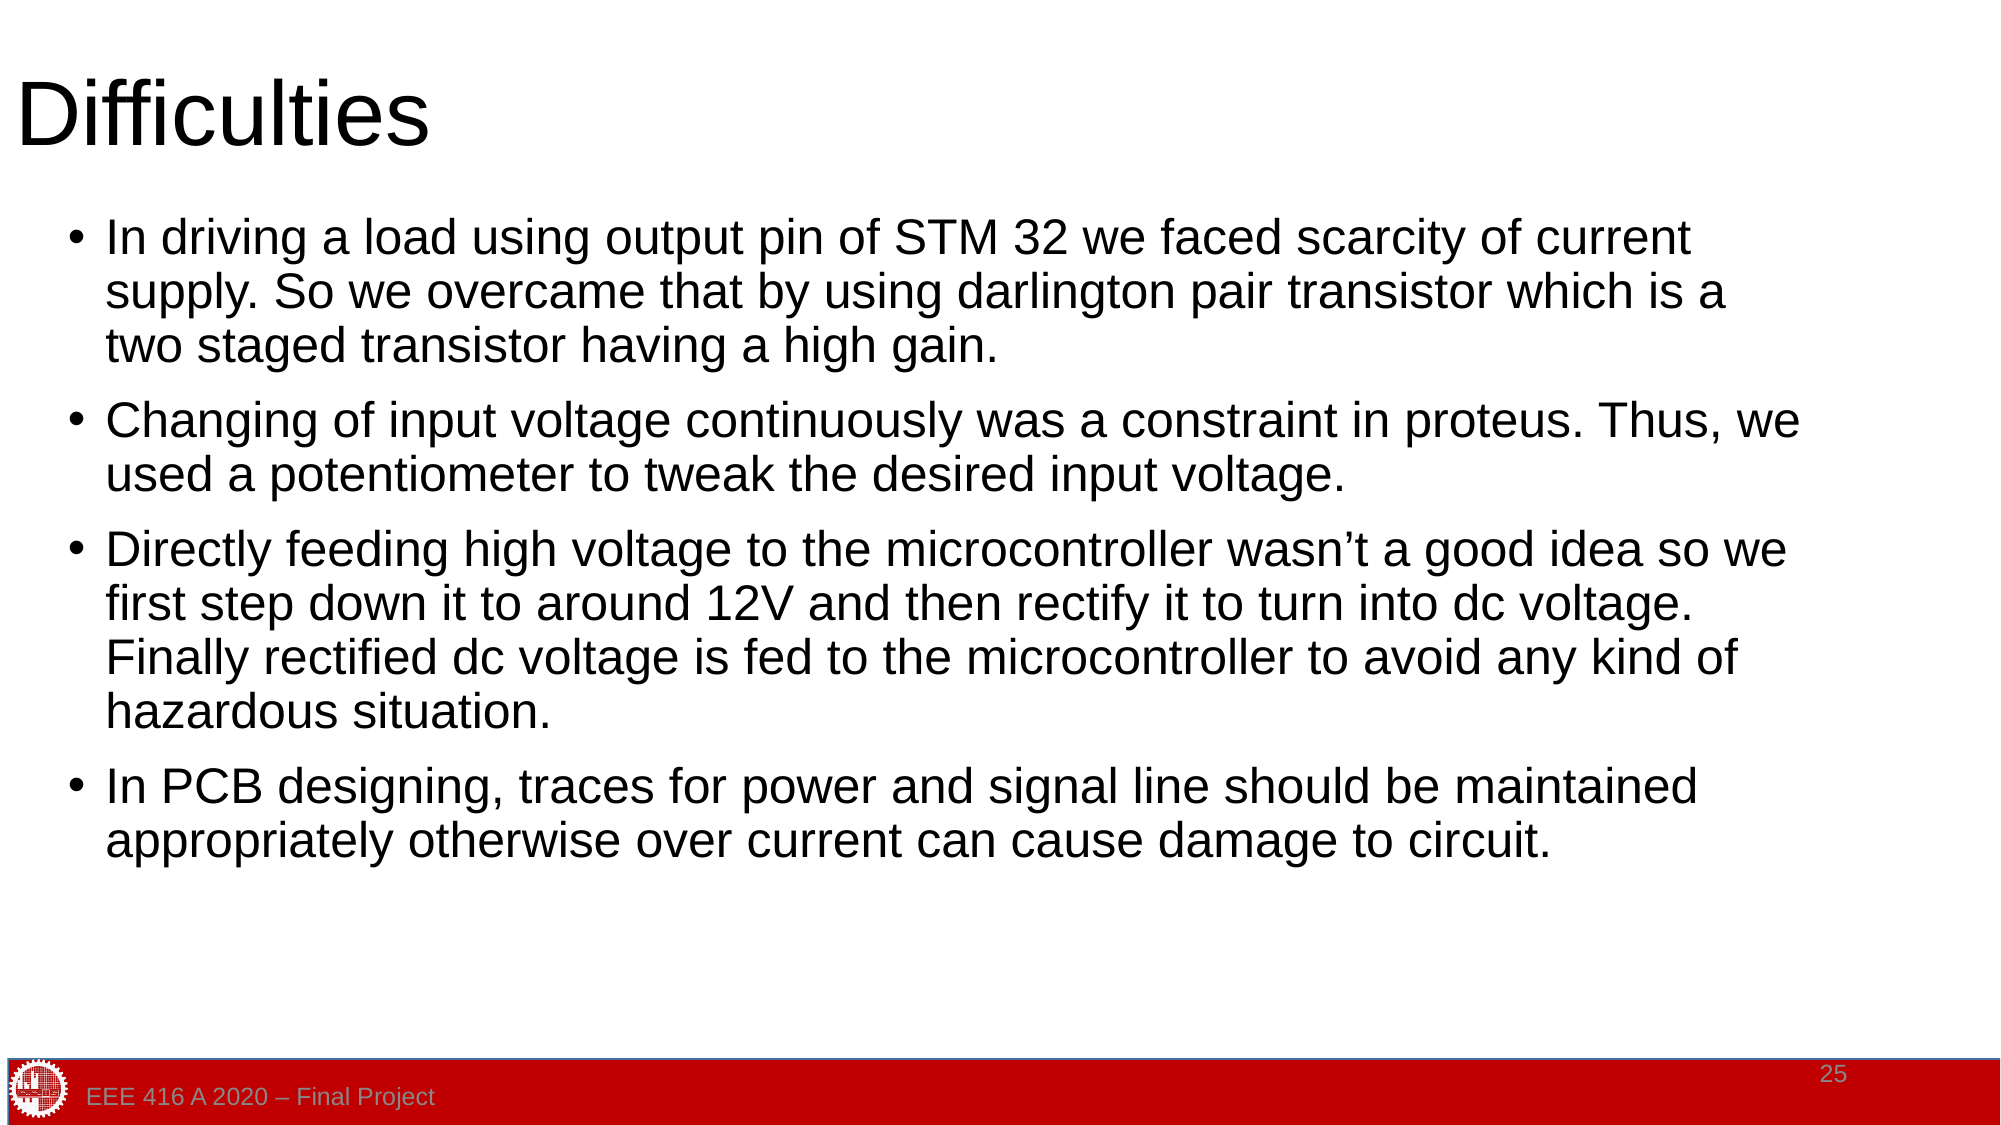

# Difficulties
In driving a load using output pin of STM 32 we faced scarcity of current supply. So we overcame that by using darlington pair transistor which is a two staged transistor having a high gain.
Changing of input voltage continuously was a constraint in proteus. Thus, we used a potentiometer to tweak the desired input voltage.
Directly feeding high voltage to the microcontroller wasn’t a good idea so we first step down it to around 12V and then rectify it to turn into dc voltage. Finally rectified dc voltage is fed to the microcontroller to avoid any kind of hazardous situation.
In PCB designing, traces for power and signal line should be maintained appropriately otherwise over current can cause damage to circuit.

25
EEE 416 A 2020 – Final Project